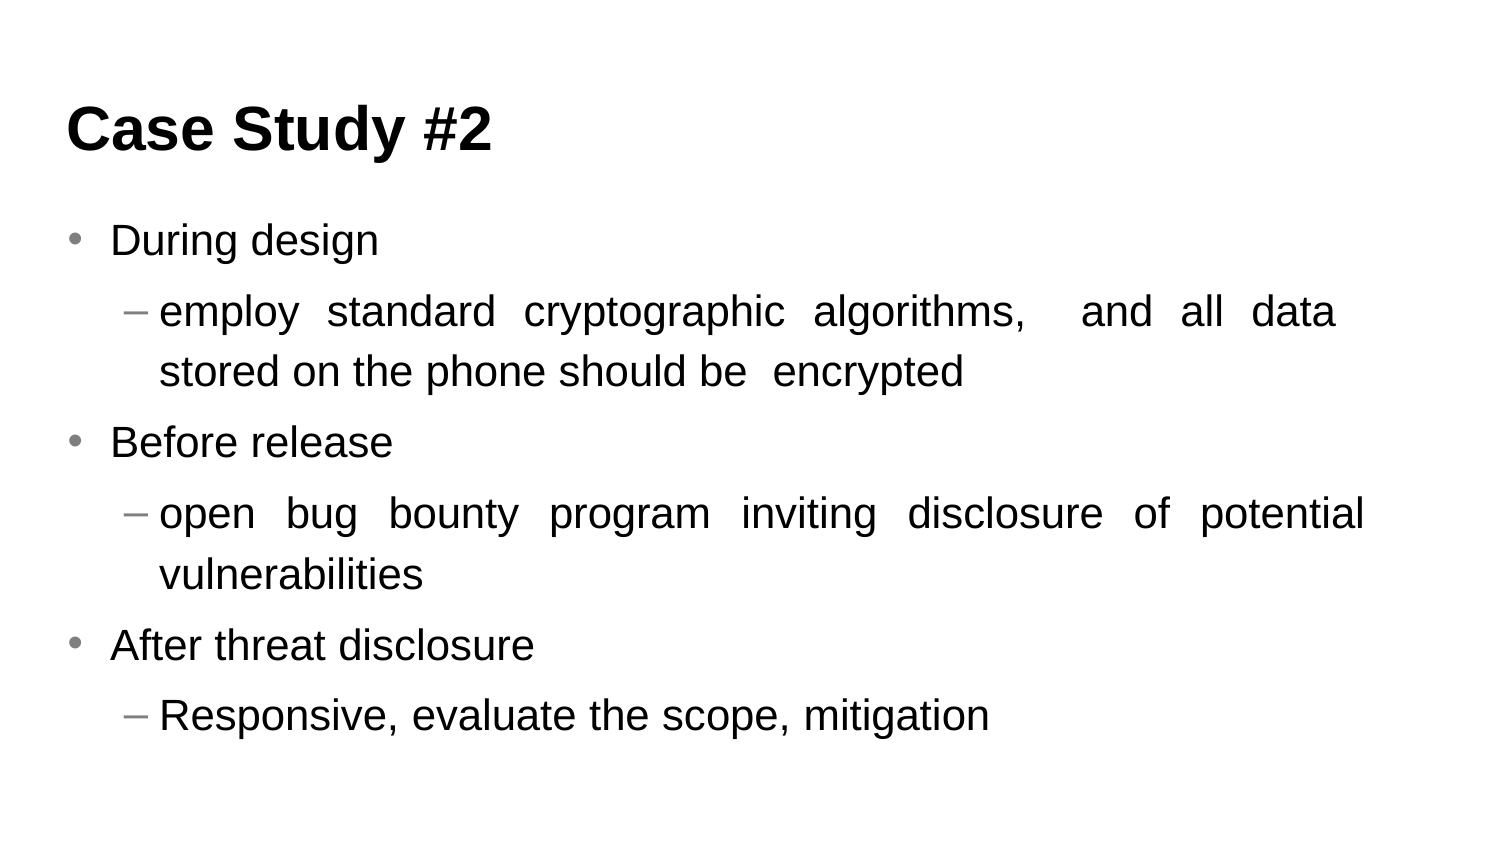

# Case Study #2
During design
employ standard cryptographic algorithms,  and all data stored on the phone should be  encrypted
Before release
open bug bounty program inviting disclosure of potential vulnerabilities
After threat disclosure
Responsive, evaluate the scope, mitigation

81